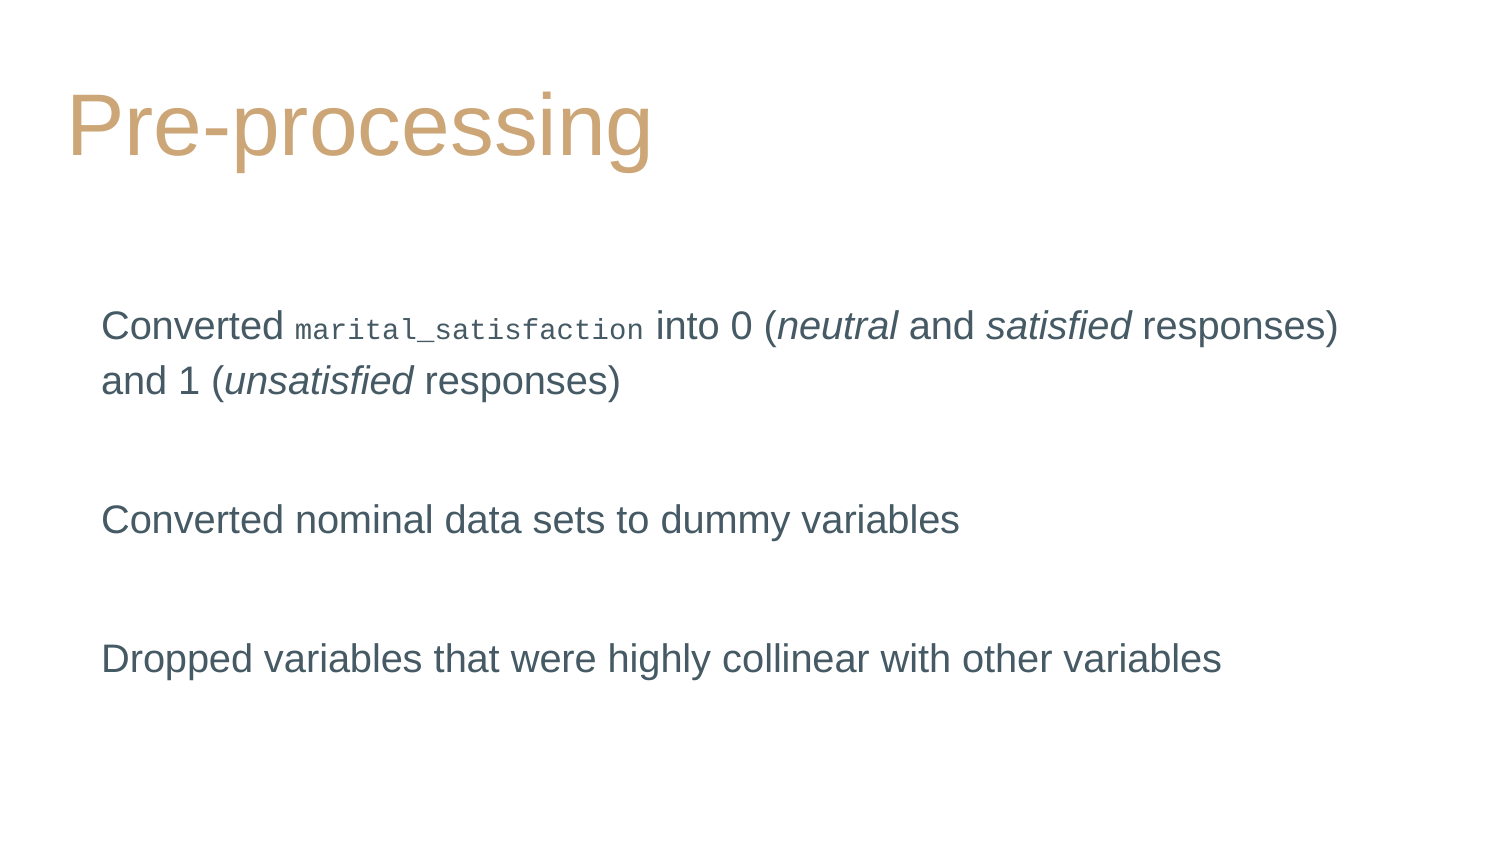

# Pre-processing
Converted marital_satisfaction into 0 (neutral and satisfied responses) and 1 (unsatisfied responses)

Converted nominal data sets to dummy variables

Dropped variables that were highly collinear with other variables